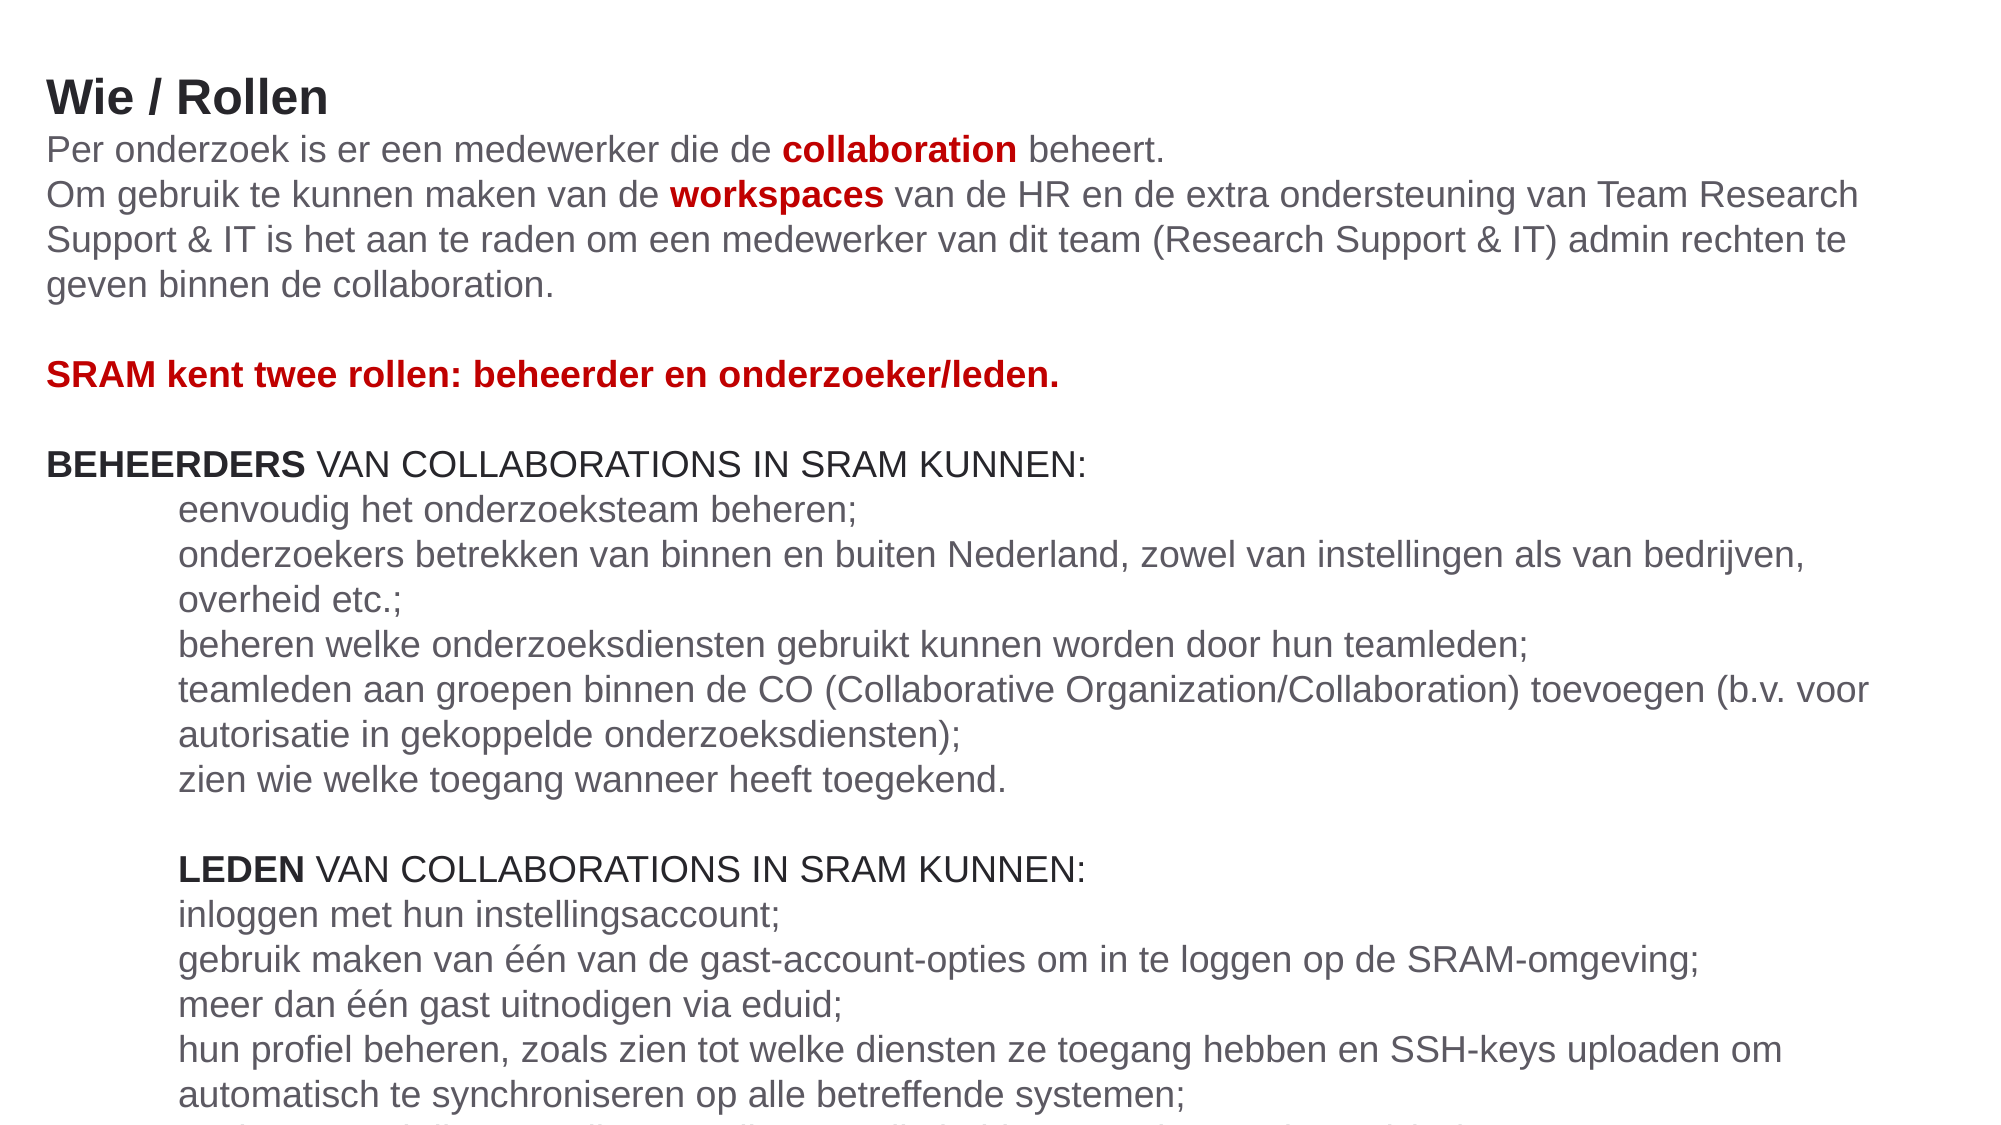

Wie / Rollen
Per onderzoek is er een medewerker die de collaboration beheert.
Om gebruik te kunnen maken van de workspaces van de HR en de extra ondersteuning van Team Research Support & IT is het aan te raden om een medewerker van dit team (Research Support & IT) admin rechten te geven binnen de collaboration.

SRAM kent twee rollen: beheerder en onderzoeker/leden.

BEHEERDERS VAN COLLABORATIONS IN SRAM KUNNEN:
eenvoudig het onderzoeksteam beheren;
onderzoekers betrekken van binnen en buiten Nederland, zowel van instellingen als van bedrijven, overheid etc.;
beheren welke onderzoeksdiensten gebruikt kunnen worden door hun teamleden;
teamleden aan groepen binnen de CO (Collaborative Organization/Collaboration) toevoegen (b.v. voor autorisatie in gekoppelde onderzoeksdiensten);
zien wie welke toegang wanneer heeft toegekend.

LEDEN VAN COLLABORATIONS IN SRAM KUNNEN:
inloggen met hun instellingsaccount;
gebruik maken van één van de gast-account-opties om in te loggen op de SRAM-omgeving;
meer dan één gast uitnodigen via eduid;
hun profiel beheren, zoals zien tot welke diensten ze toegang hebben en SSH-keys uploaden om automatisch te synchroniseren op alle betreffende systemen;
snel toegang krijgen tot diensten die ze nodig hebben voor hun onderzoek(en).